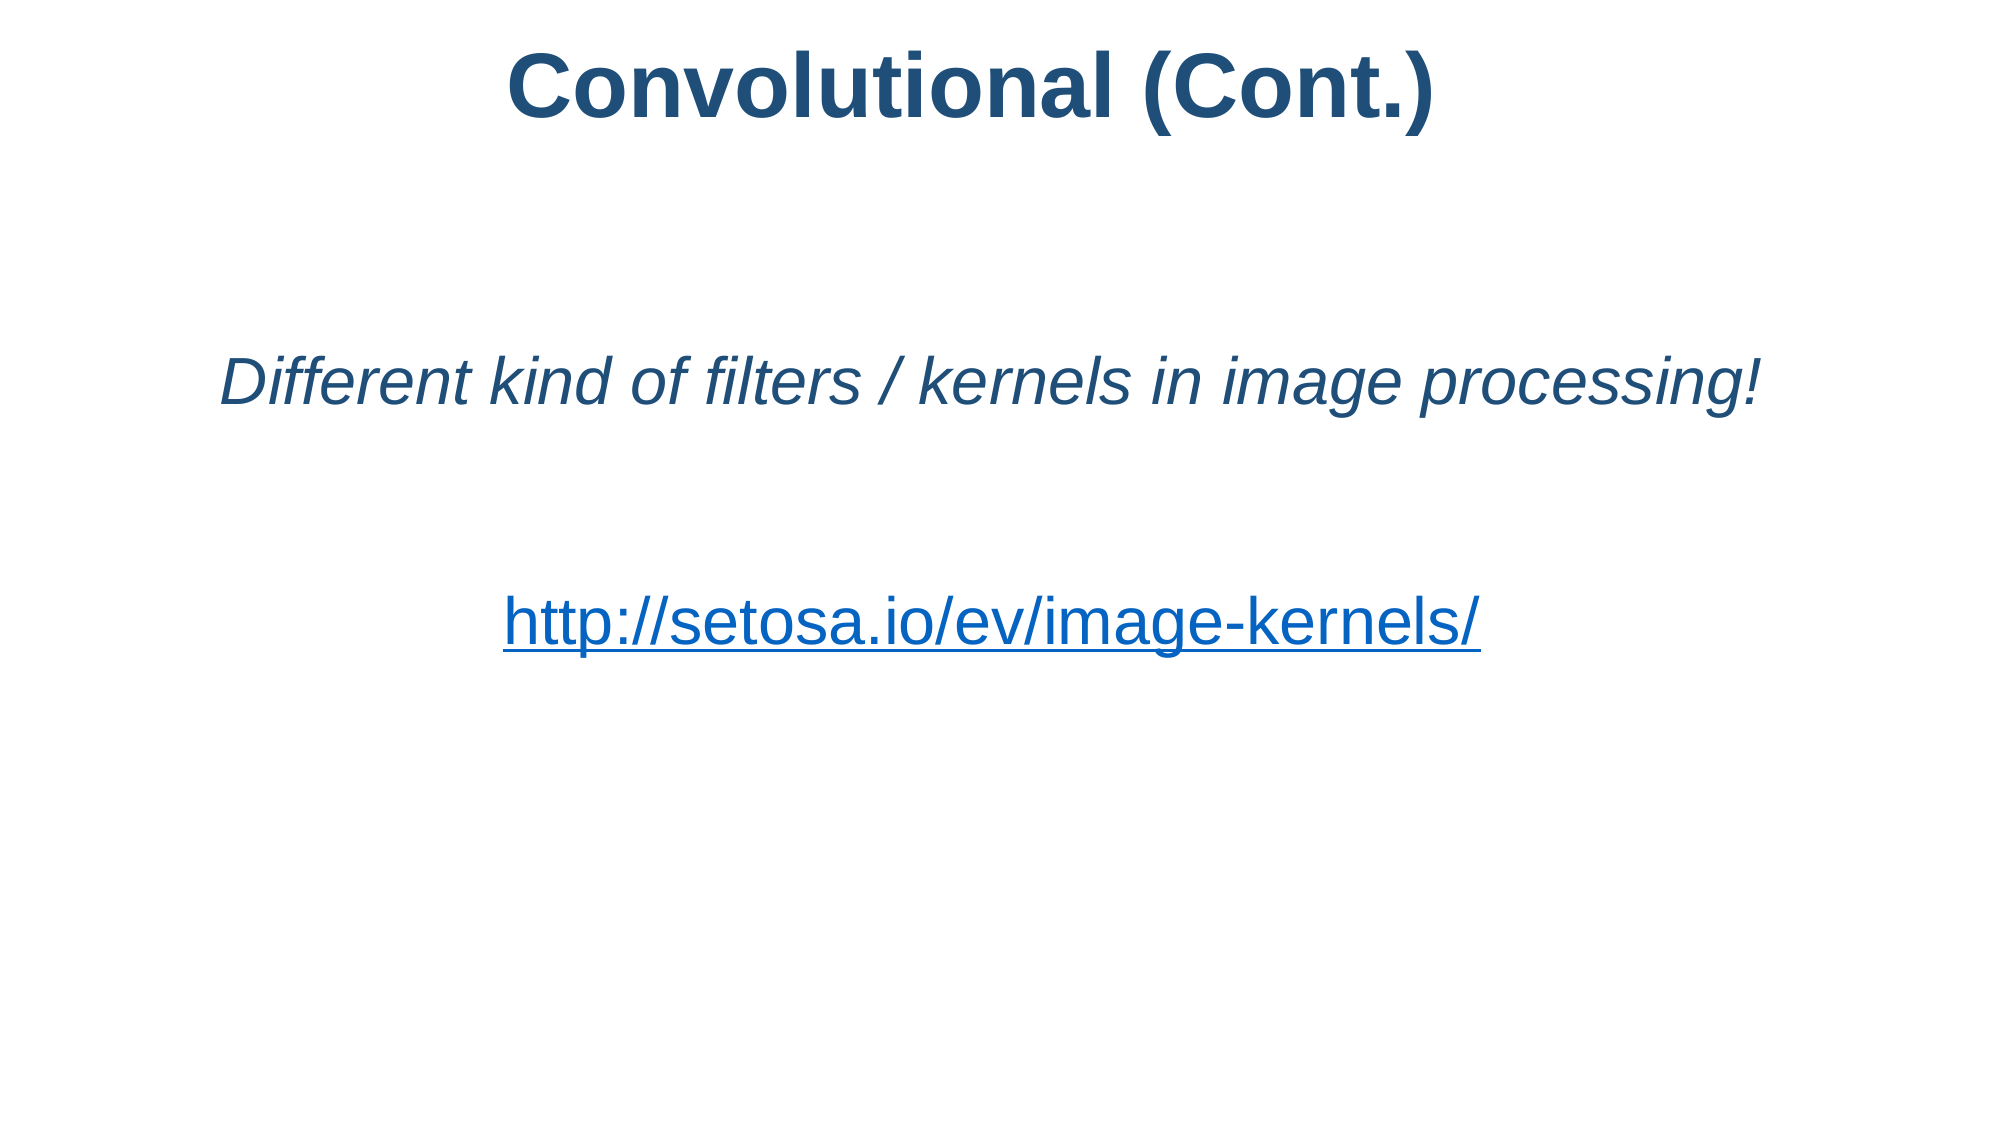

Convolutional (Cont.)
Different kind of filters / kernels in image processing!

http://setosa.io/ev/image-kernels/